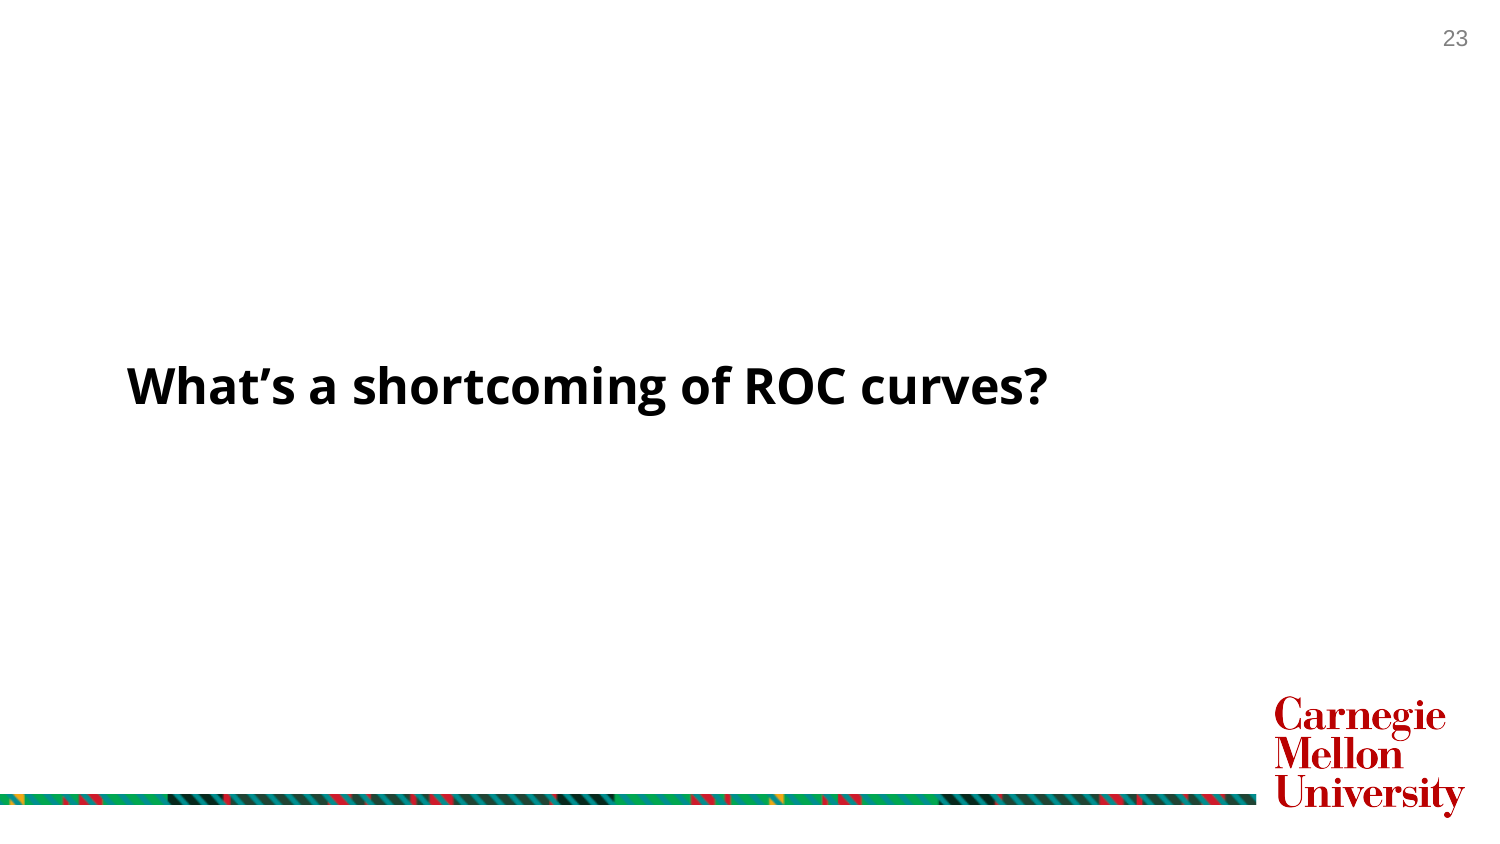

# What’s a shortcoming of ROC curves?
23